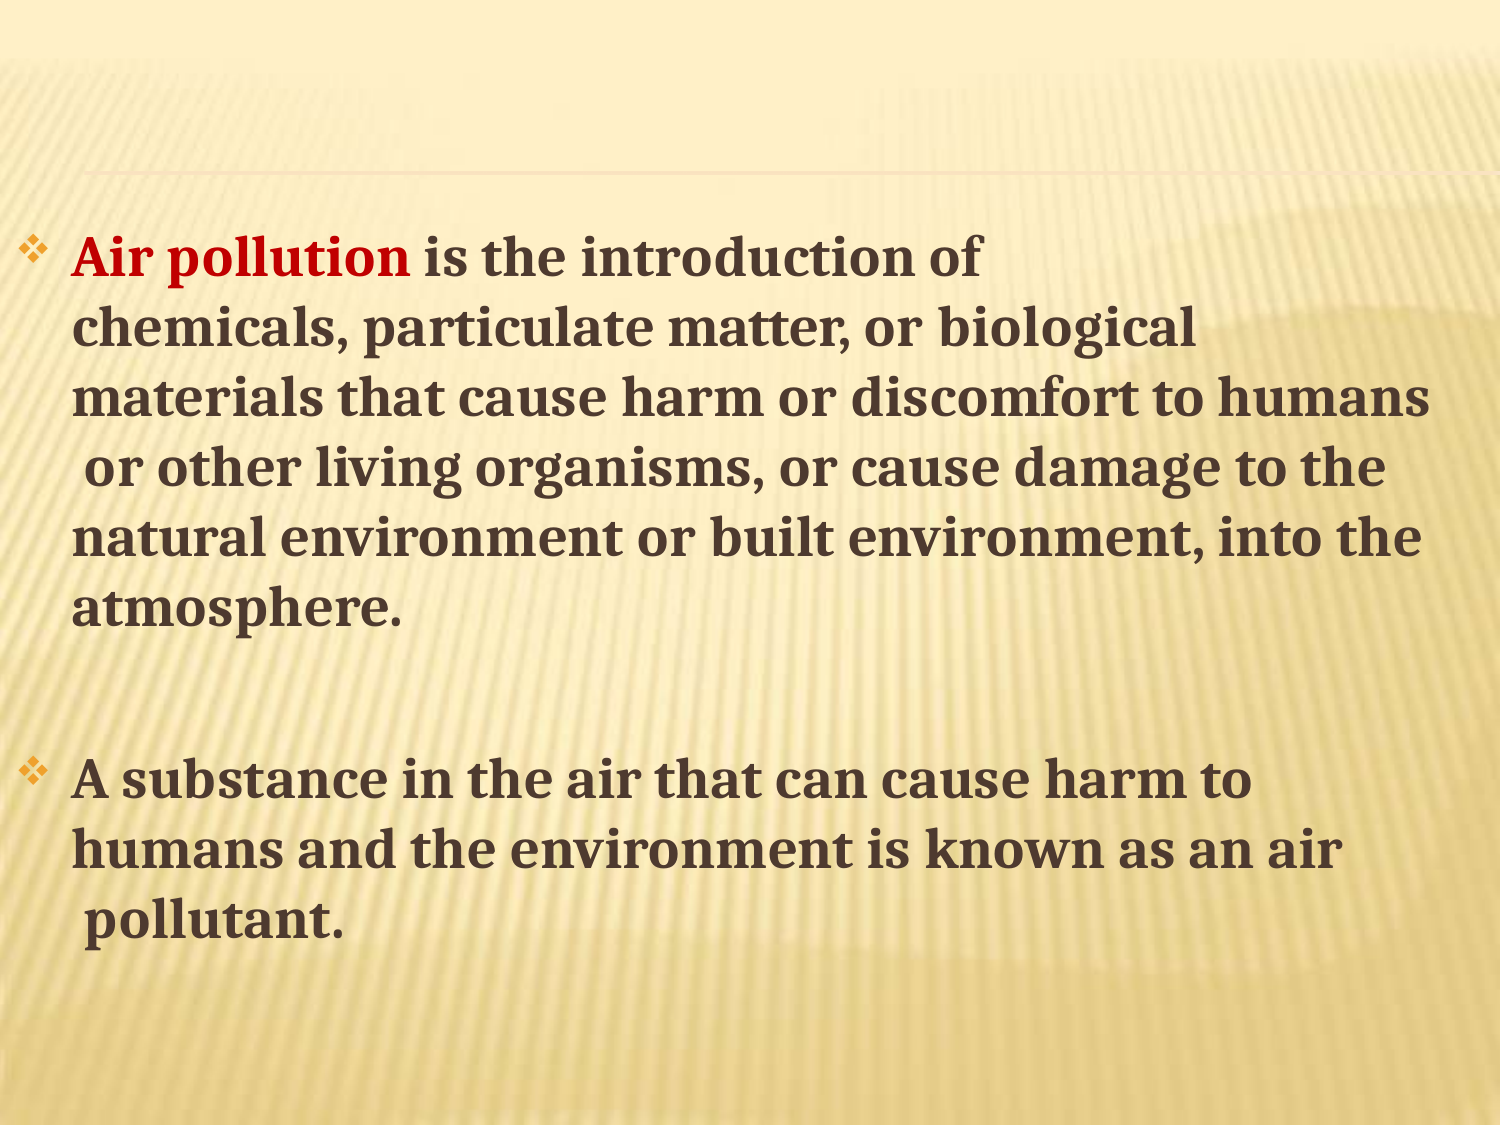

Air pollution is the introduction of  chemicals, particulate matter, or biological
materials that cause harm or discomfort to humans  or other living organisms, or cause damage to the  natural environment or built environment, into the  atmosphere.

A substance in the air that can cause harm to  humans and the environment is known as an air  pollutant.